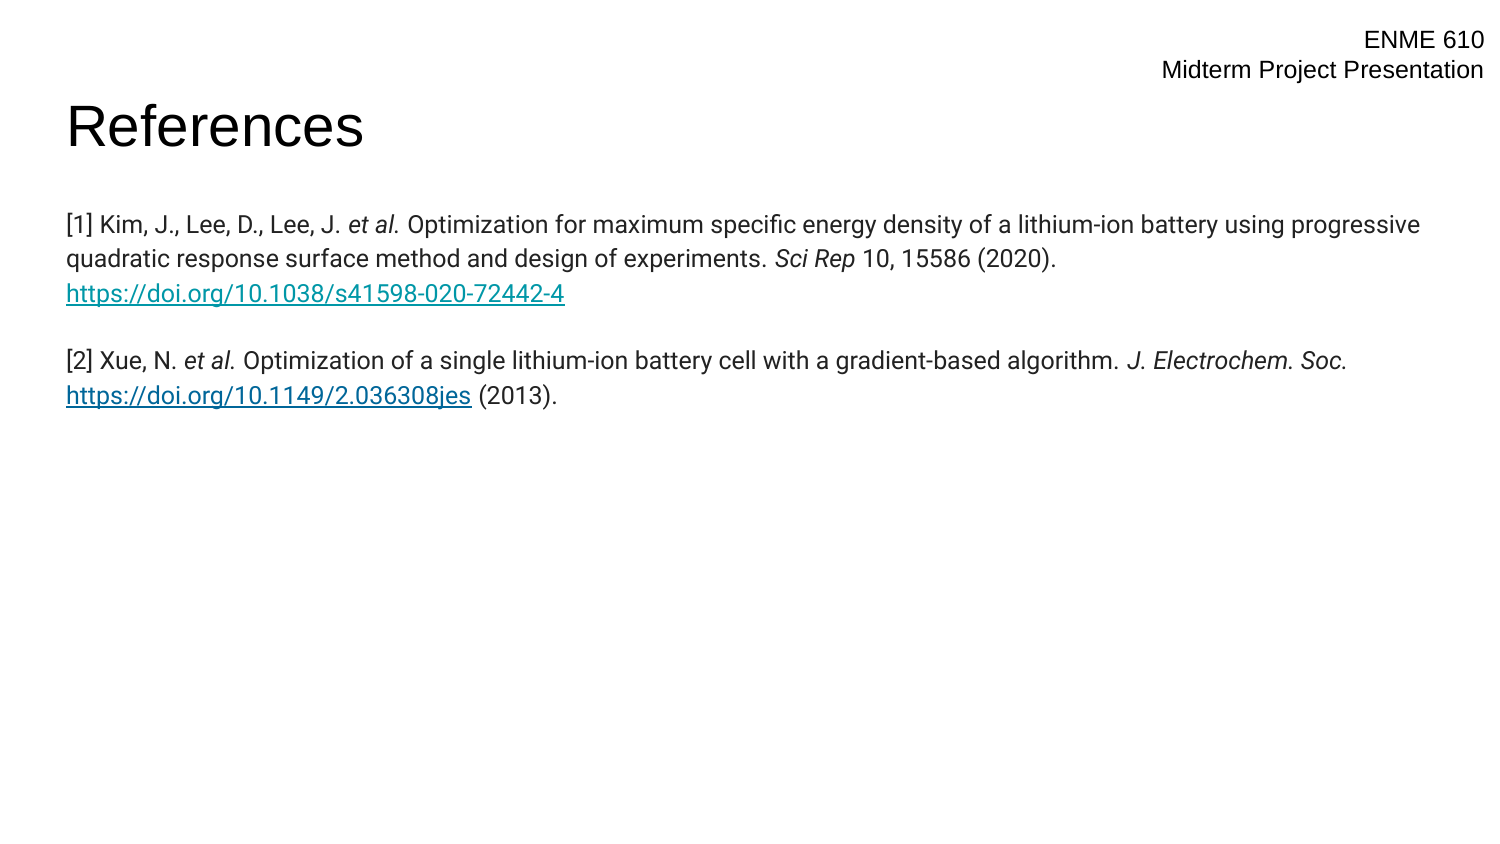

# References
[1] Kim, J., Lee, D., Lee, J. et al. Optimization for maximum specific energy density of a lithium-ion battery using progressive quadratic response surface method and design of experiments. Sci Rep 10, 15586 (2020). https://doi.org/10.1038/s41598-020-72442-4
[2] Xue, N. et al. Optimization of a single lithium-ion battery cell with a gradient-based algorithm. J. Electrochem. Soc. https://doi.org/10.1149/2.036308jes (2013).